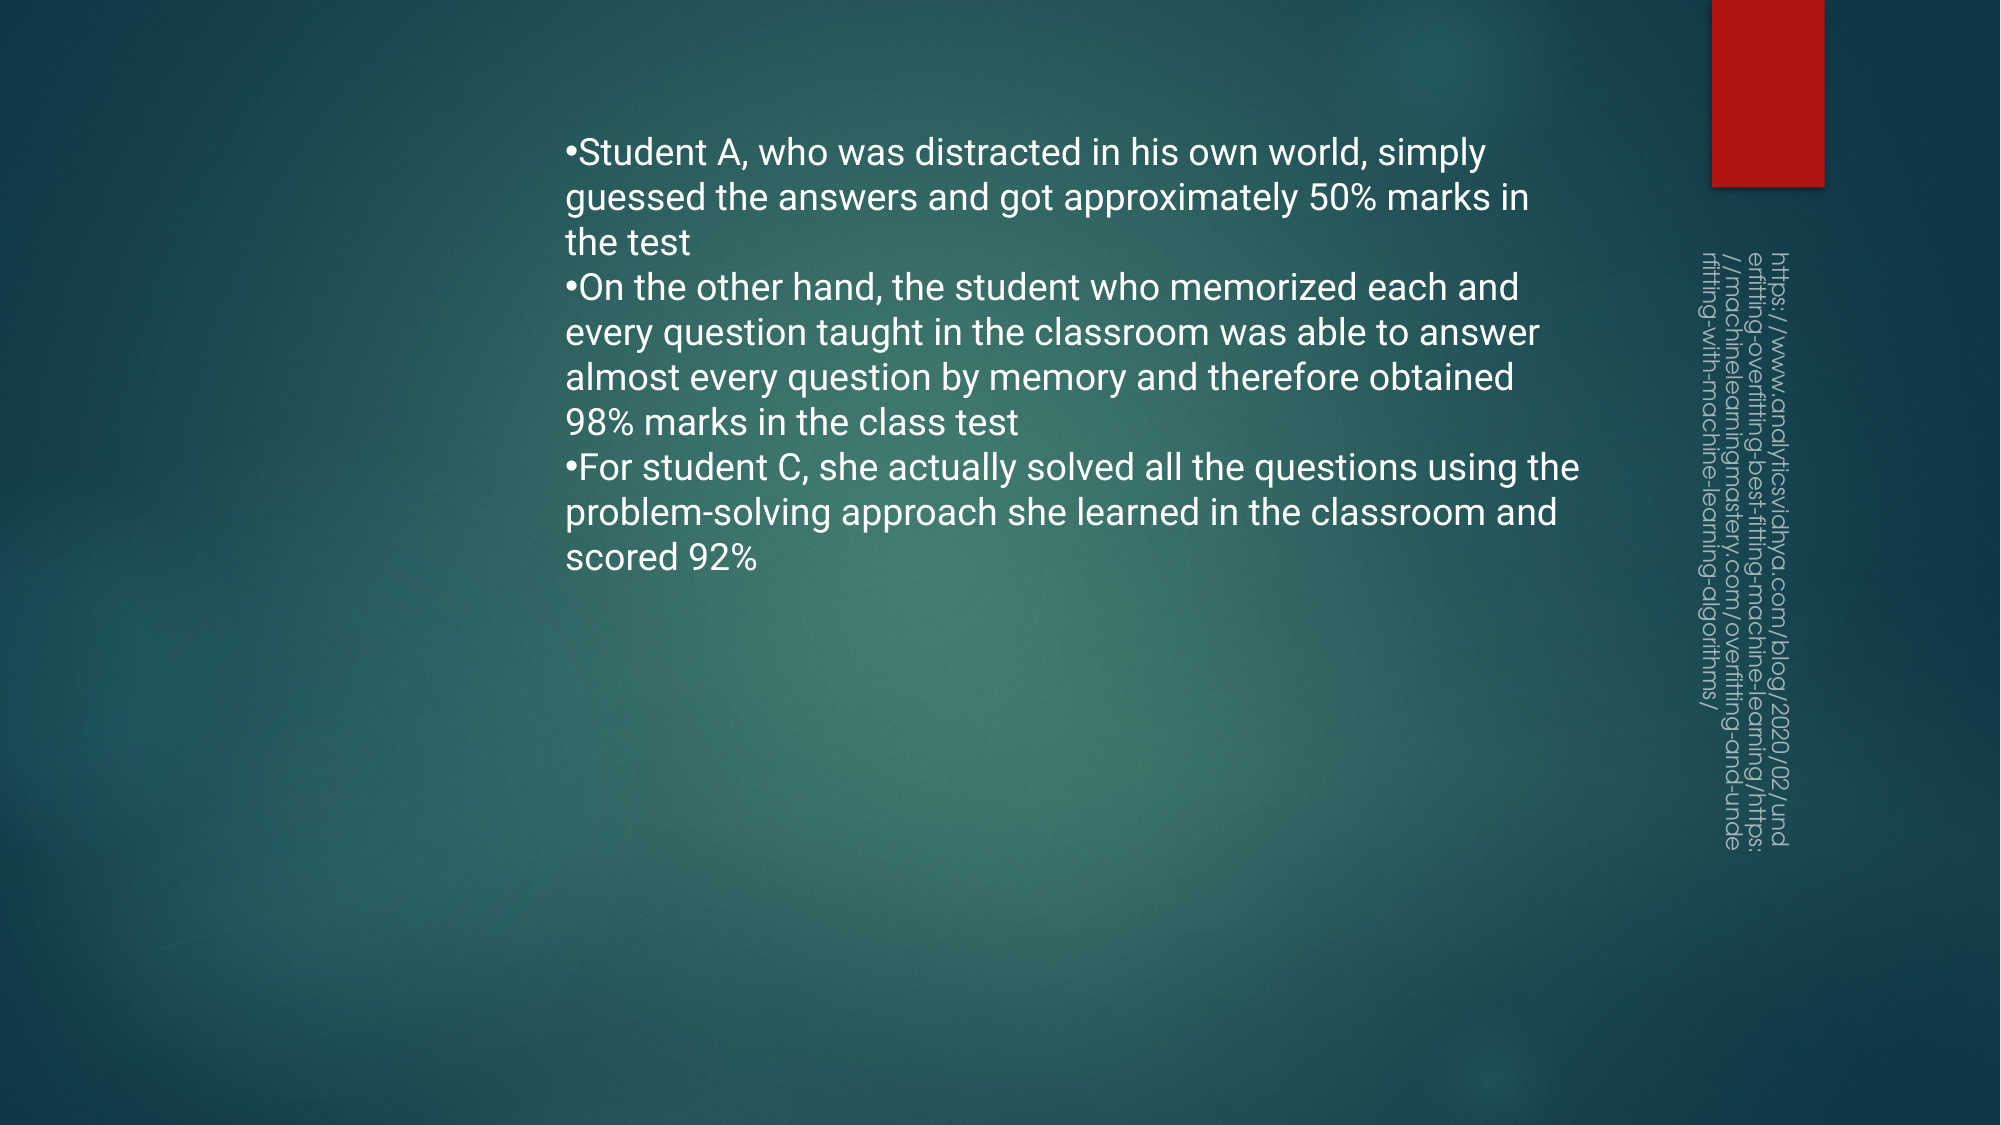

#
Student A, who was distracted in his own world, simply guessed the answers and got approximately 50% marks in the test
On the other hand, the student who memorized each and every question taught in the classroom was able to answer almost every question by memory and therefore obtained 98% marks in the class test
For student C, she actually solved all the questions using the problem-solving approach she learned in the classroom and scored 92%

https://www.analyticsvidhya.com/blog/2020/02/underfitting-overfitting-best-fitting-machine-learning/https://machinelearningmastery.com/overfitting-and-underfitting-with-machine-learning-algorithms/